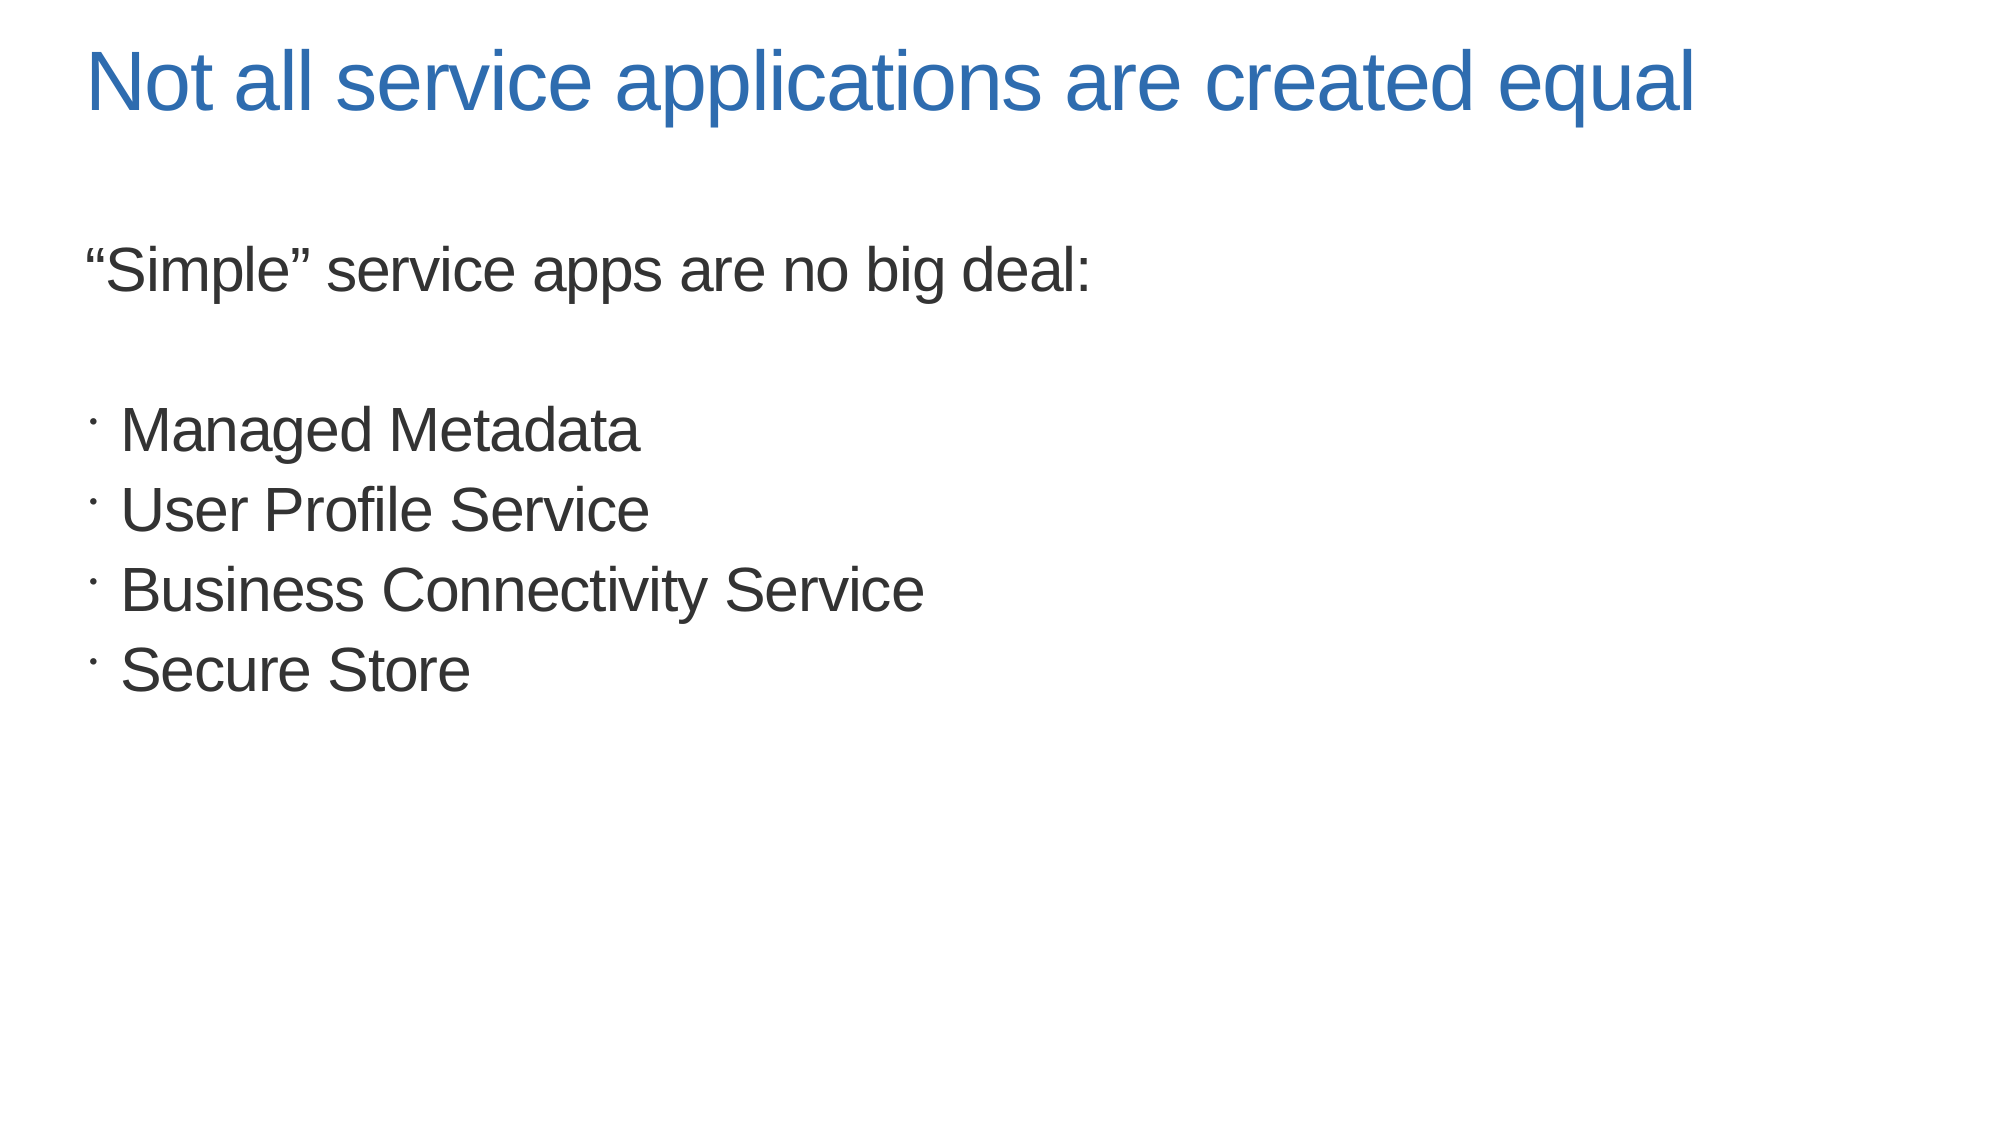

# Not all service applications are created equal
“Simple” service apps are no big deal:

Managed Metadata
User Profile Service
Business Connectivity Service
Secure Store